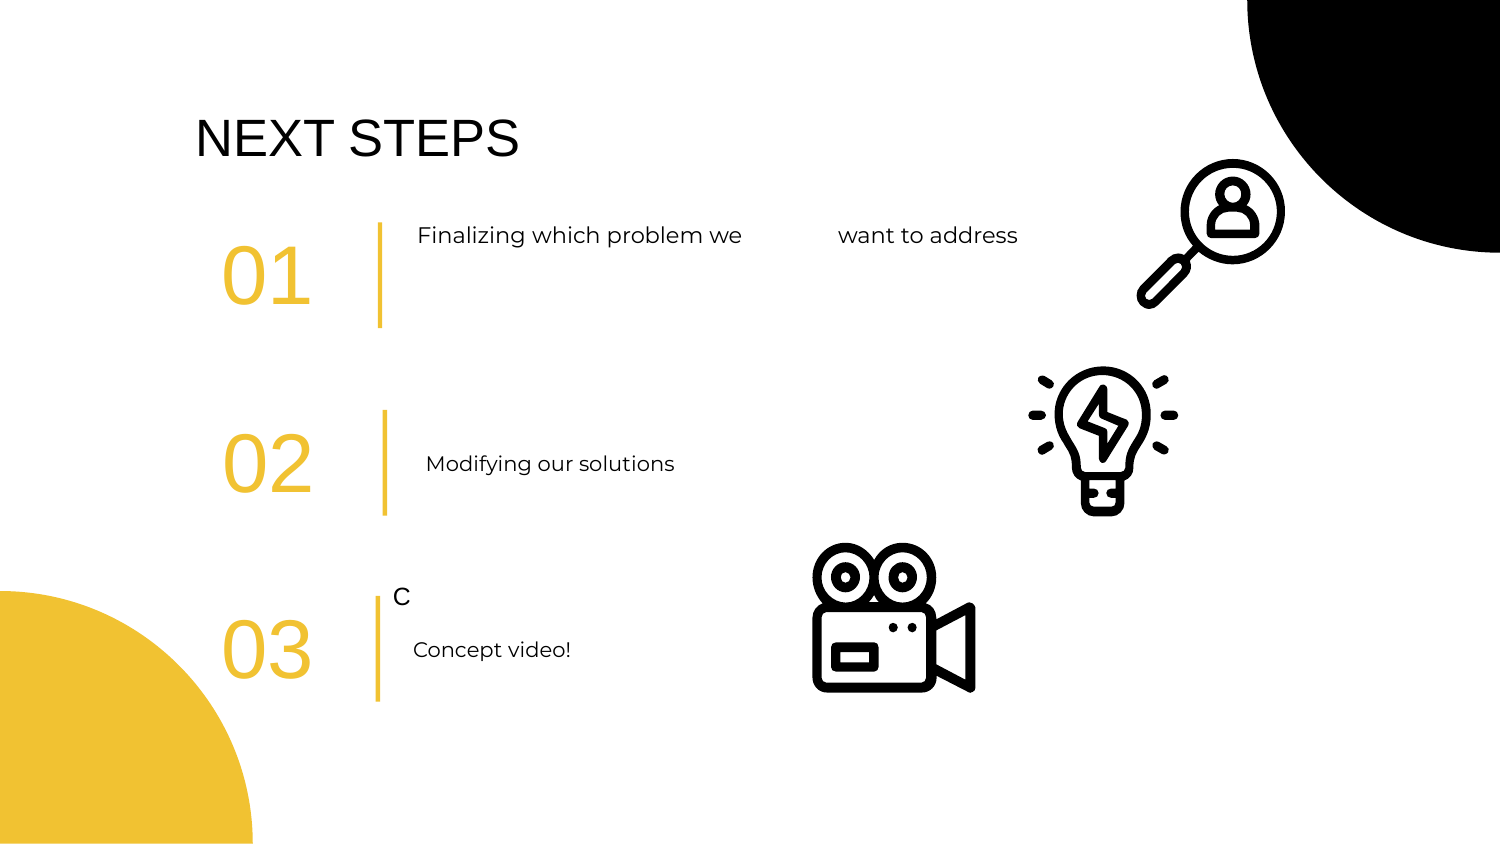

# NEXT STEPS

01
Finalizing which problem we                want to address

02

Modifying our solutions

03

Concept video!